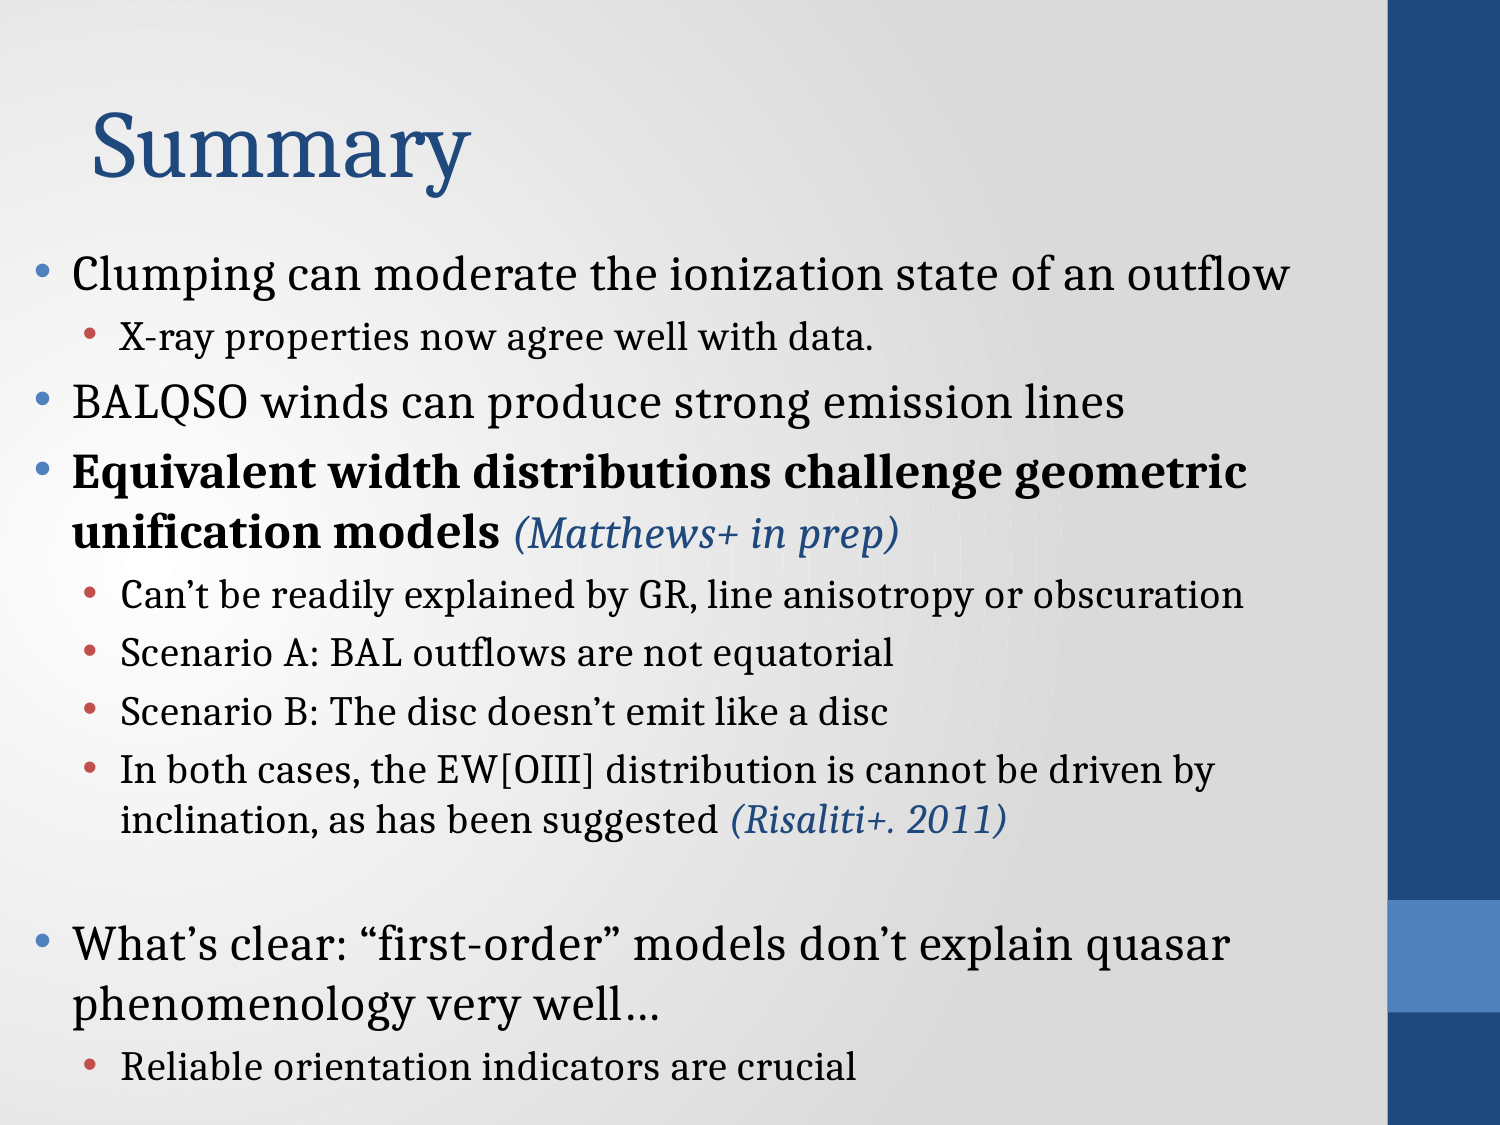

# Summary
Clumping can moderate the ionization state of an outflow
X-ray properties now agree well with data.
BALQSO winds can produce strong emission lines
Equivalent width distributions challenge geometric unification models (Matthews+ in prep)
Can’t be readily explained by GR, line anisotropy or obscuration
Scenario A: BAL outflows are not equatorial
Scenario B: The disc doesn’t emit like a disc
In both cases, the EW[OIII] distribution is cannot be driven by inclination, as has been suggested (Risaliti+. 2011)

What’s clear: “first-order” models don’t explain quasar phenomenology very well…
Reliable orientation indicators are crucial